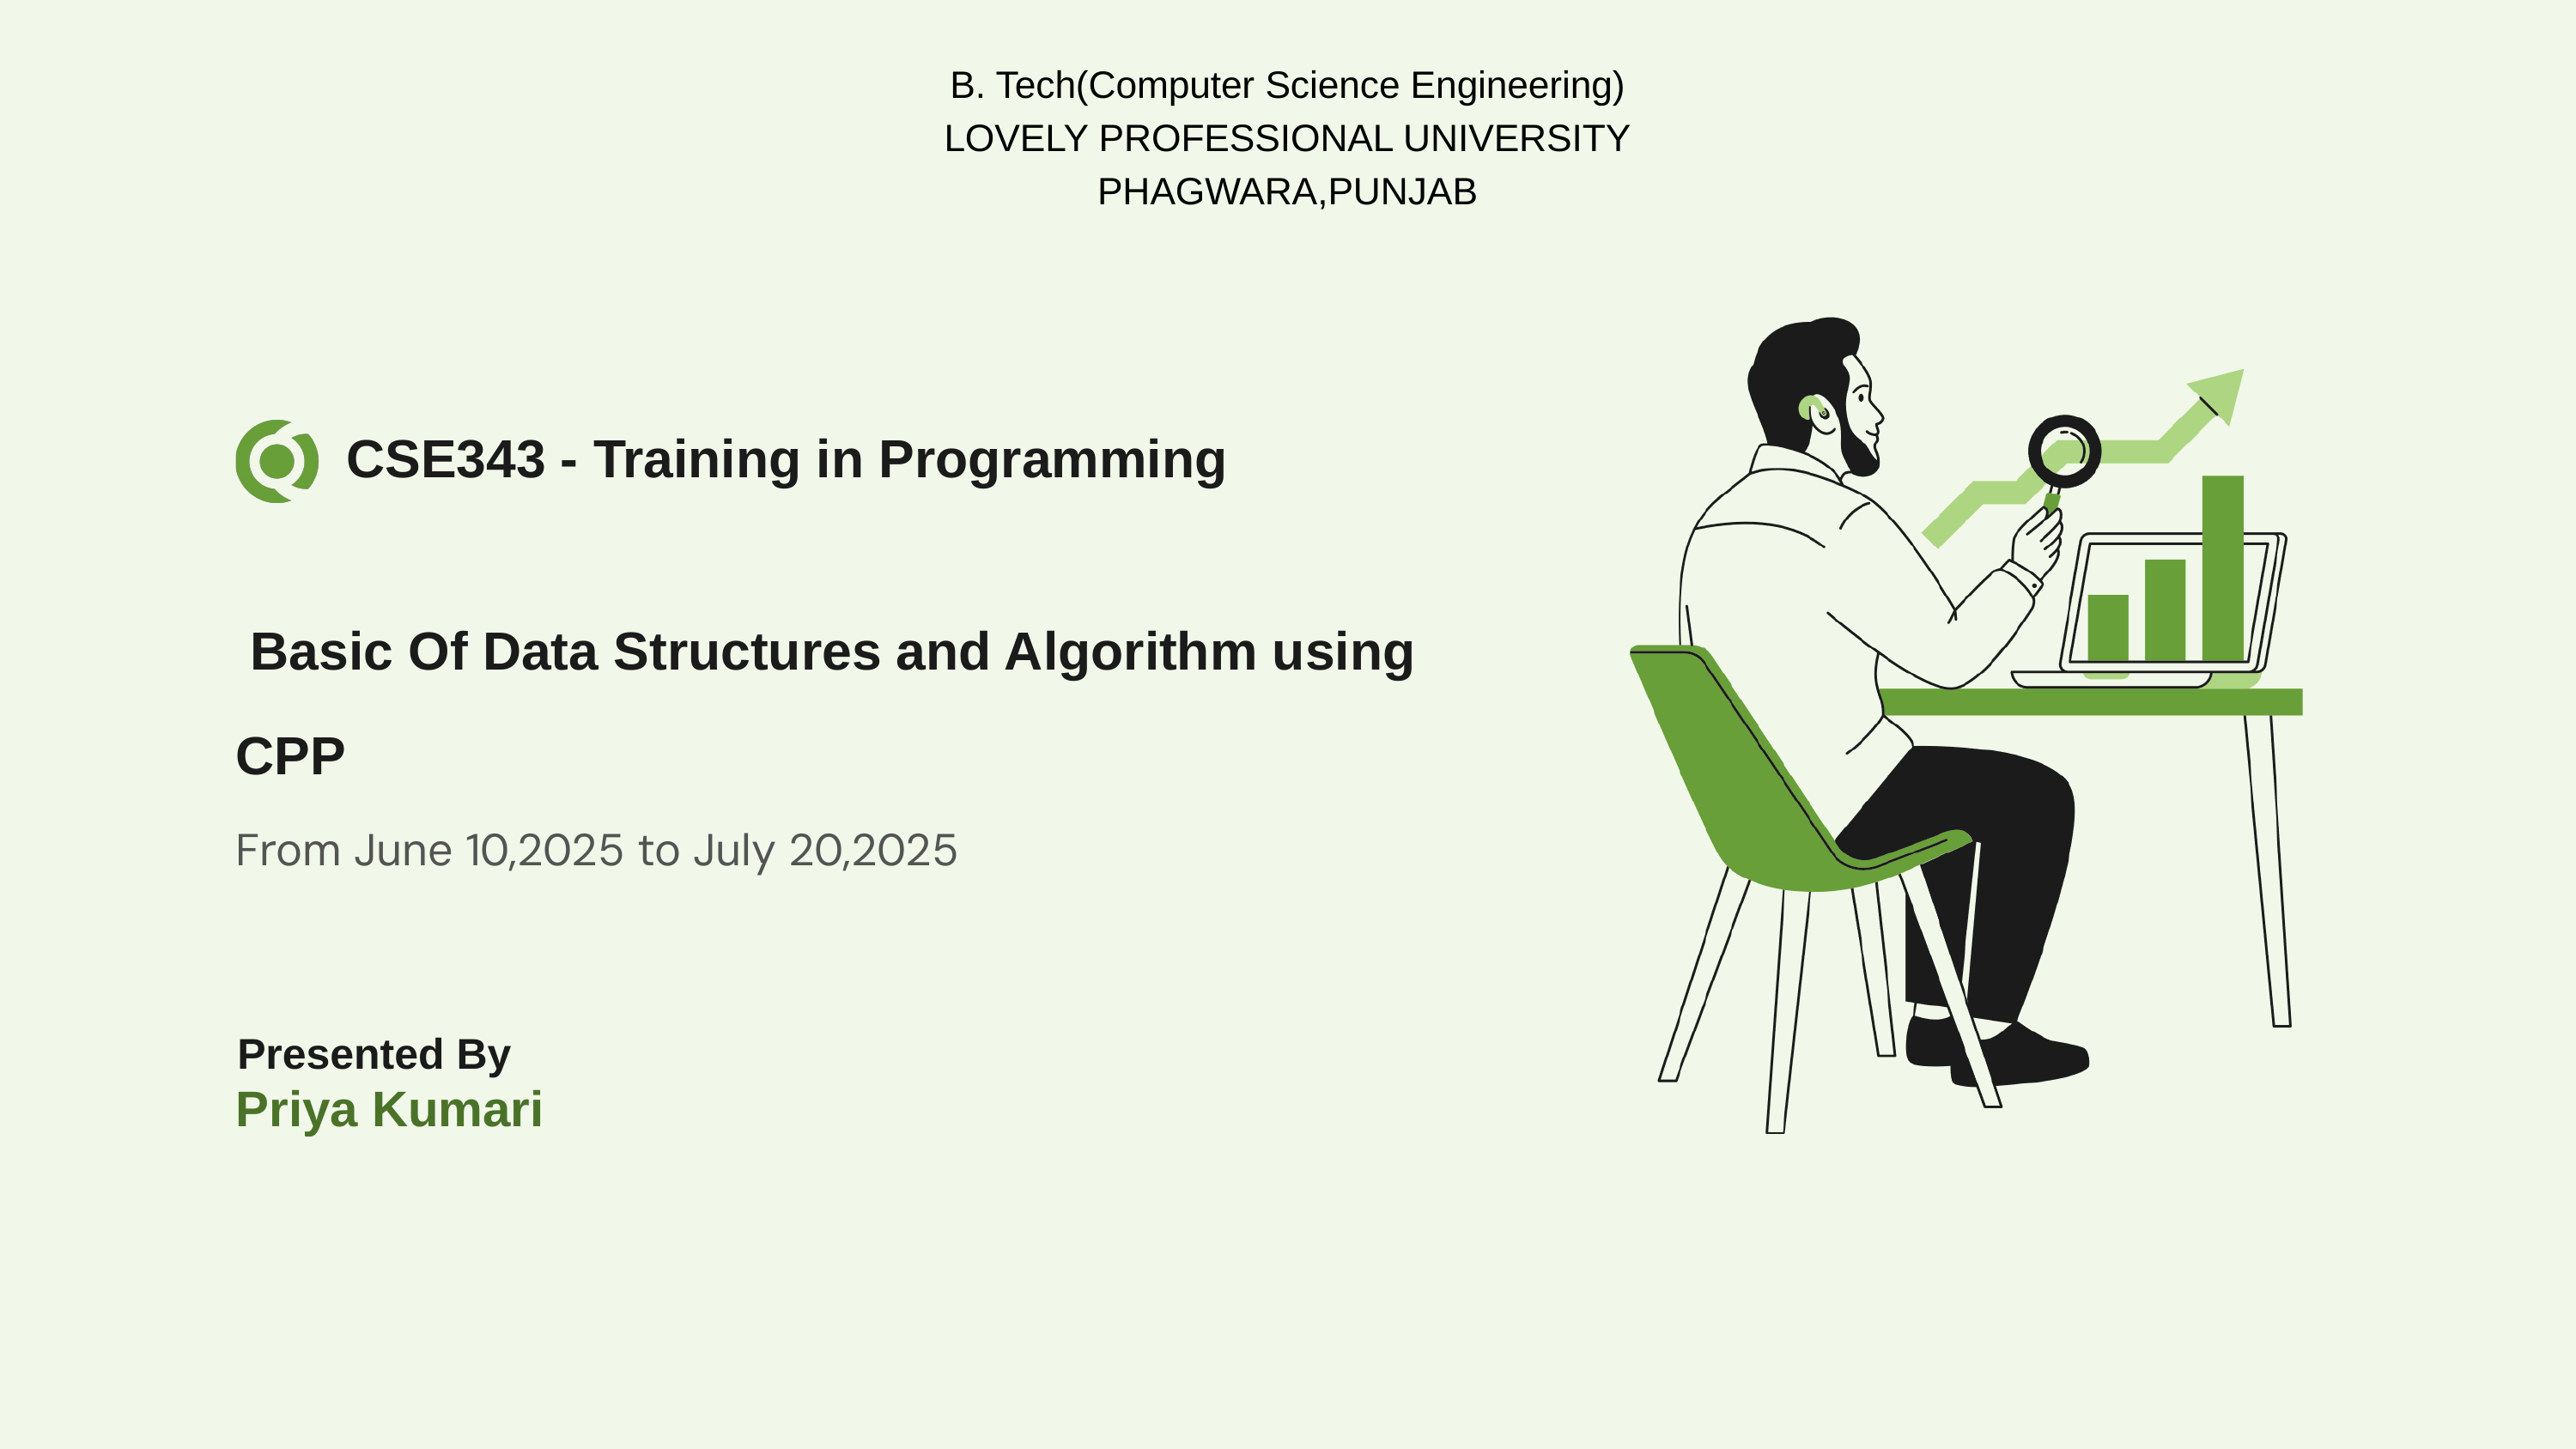

B. Tech(Computer Science Engineering)
LOVELY PROFESSIONAL UNIVERSITY
PHAGWARA,PUNJAB

CSE343 - Training in Programming

 Basic Of Data Structures and Algorithm using CPP
From June 10,2025 to July 20,2025
Presented By
Priya Kumari